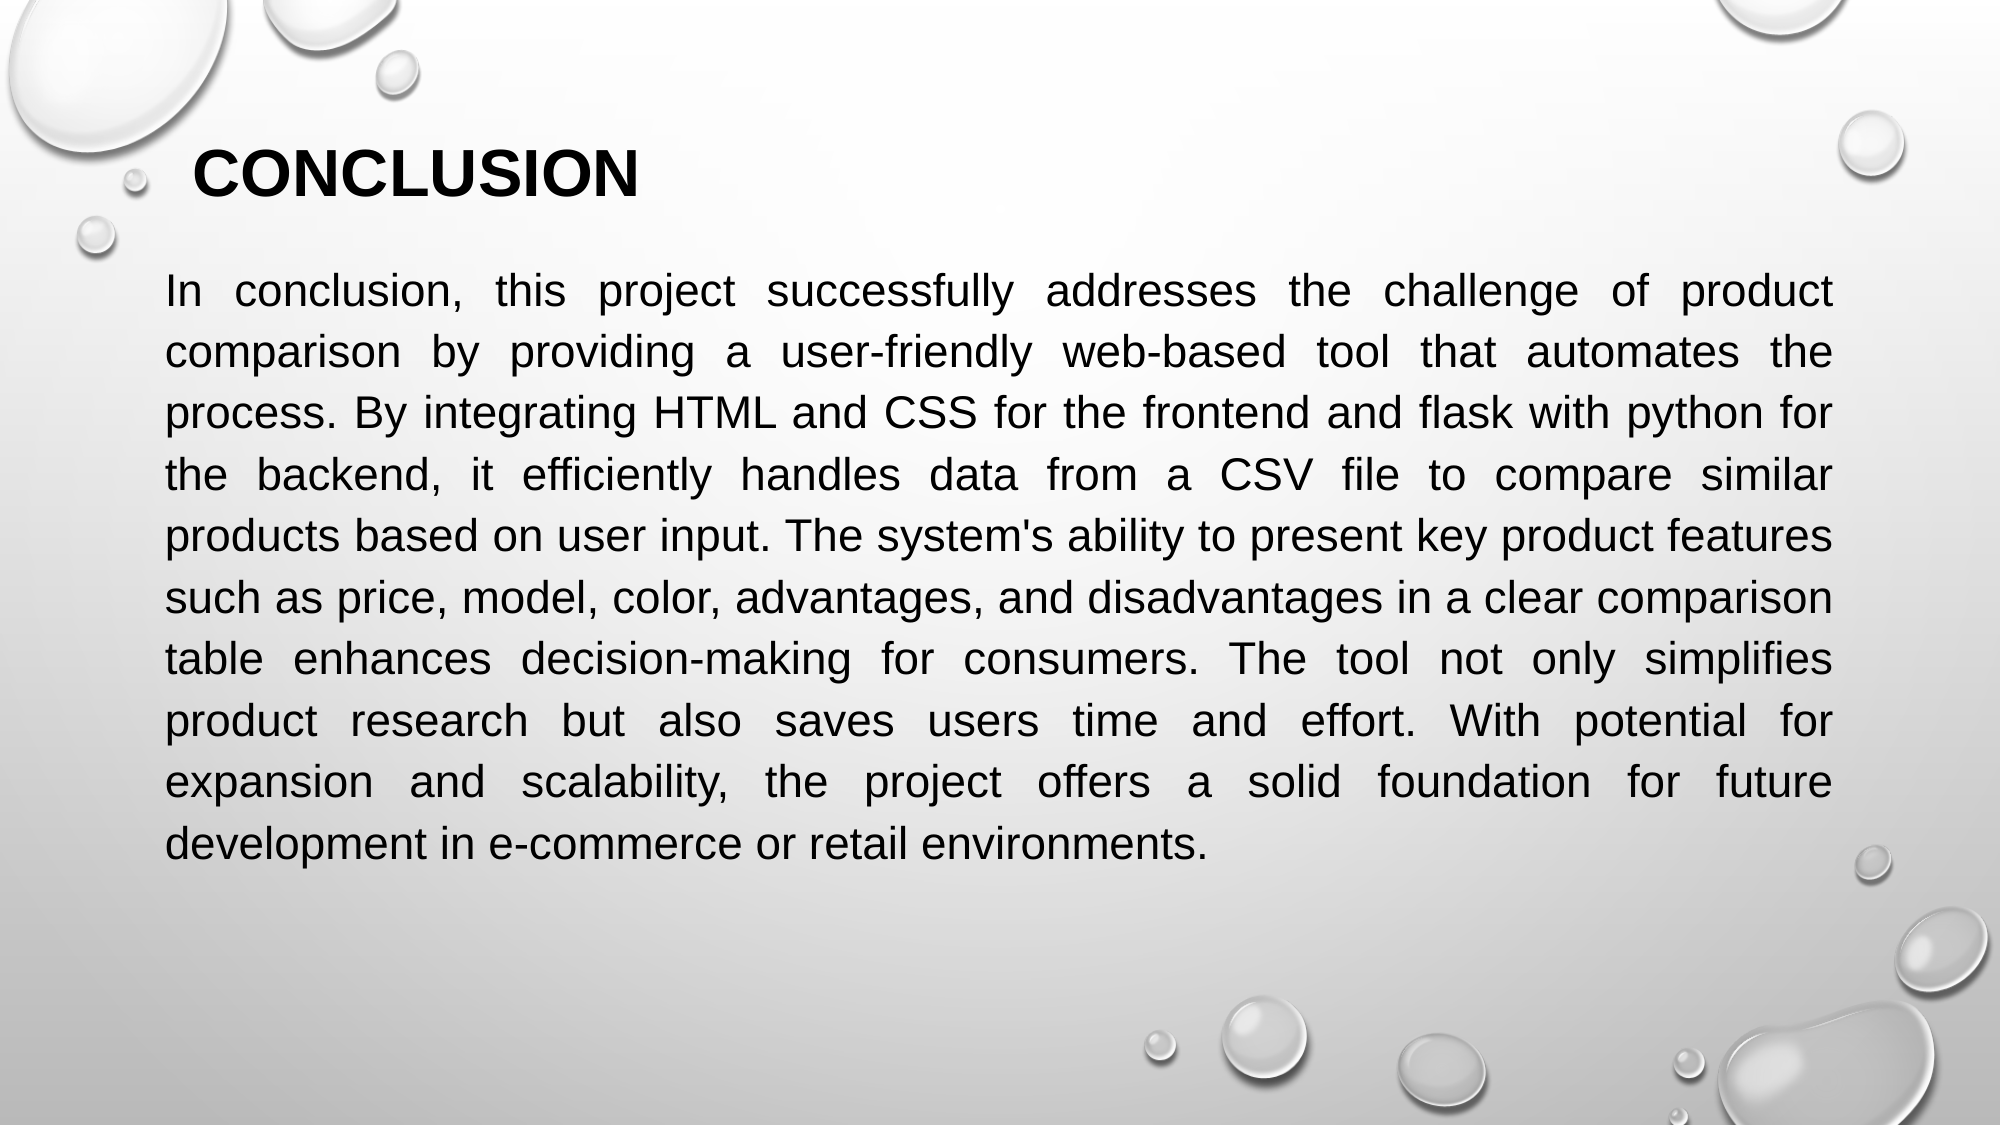

# CONCLUSION
In conclusion, this project successfully addresses the challenge of product comparison by providing a user-friendly web-based tool that automates the process. By integrating HTML and CSS for the frontend and flask with python for the backend, it efficiently handles data from a CSV file to compare similar products based on user input. The system's ability to present key product features such as price, model, color, advantages, and disadvantages in a clear comparison table enhances decision-making for consumers. The tool not only simplifies product research but also saves users time and effort. With potential for expansion and scalability, the project offers a solid foundation for future development in e-commerce or retail environments.